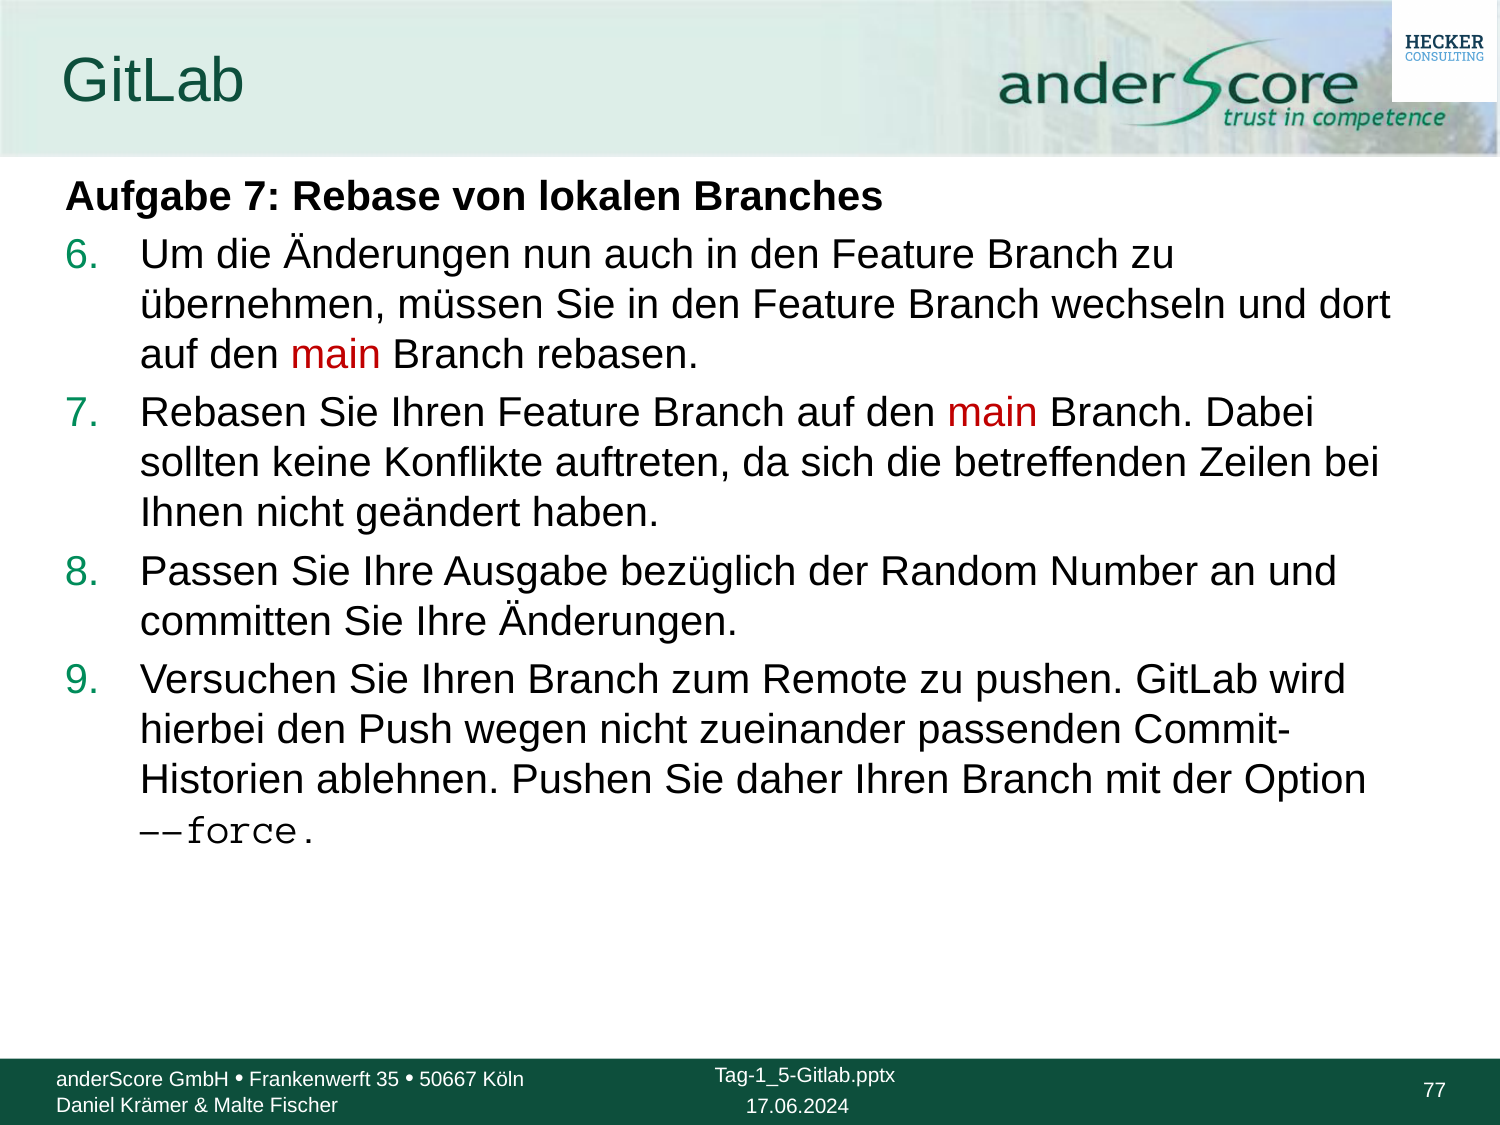

# GitLab
Aufgabe 7: Rebase von lokalen Branches
Um die Änderungen nun auch in den Feature Branch zu übernehmen, müssen Sie in den Feature Branch wechseln und dort auf den main Branch rebasen.
Rebasen Sie Ihren Feature Branch auf den main Branch. Dabei sollten keine Konflikte auftreten, da sich die betreffenden Zeilen bei Ihnen nicht geändert haben.
Passen Sie Ihre Ausgabe bezüglich der Random Number an und committen Sie Ihre Änderungen.
Versuchen Sie Ihren Branch zum Remote zu pushen. GitLab wird hierbei den Push wegen nicht zueinander passenden Commit-Historien ablehnen. Pushen Sie daher Ihren Branch mit der Option
--force.